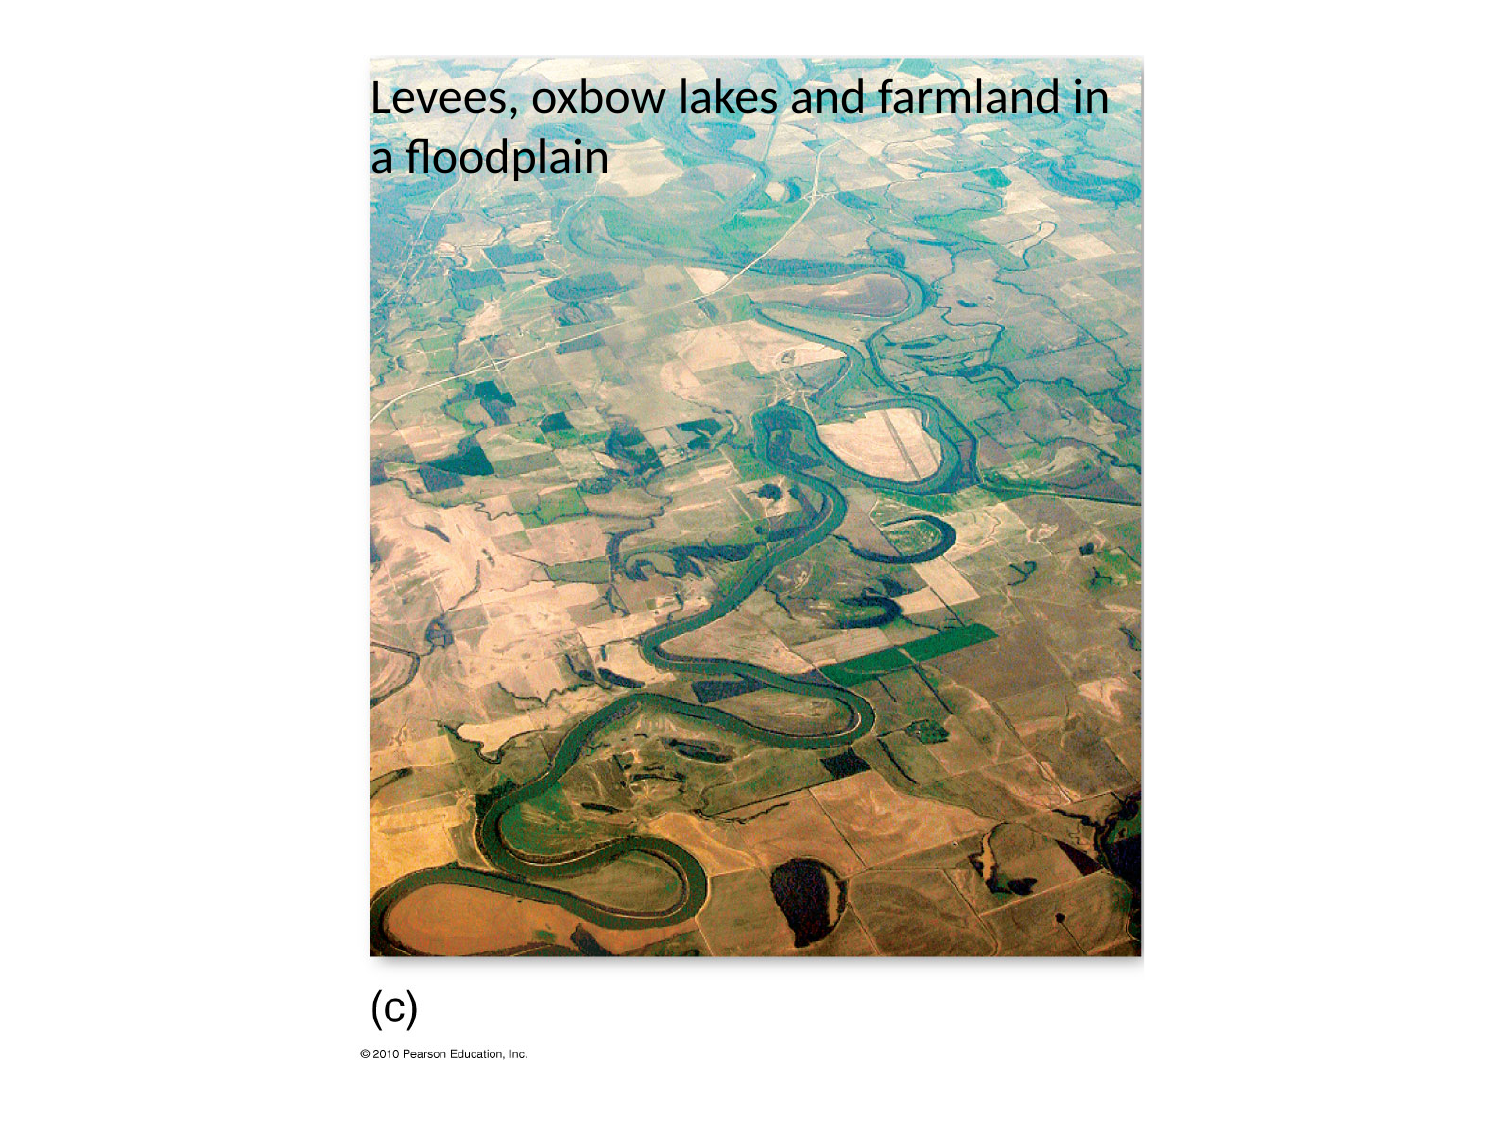

#
Levees, oxbow lakes and farmland in a floodplain